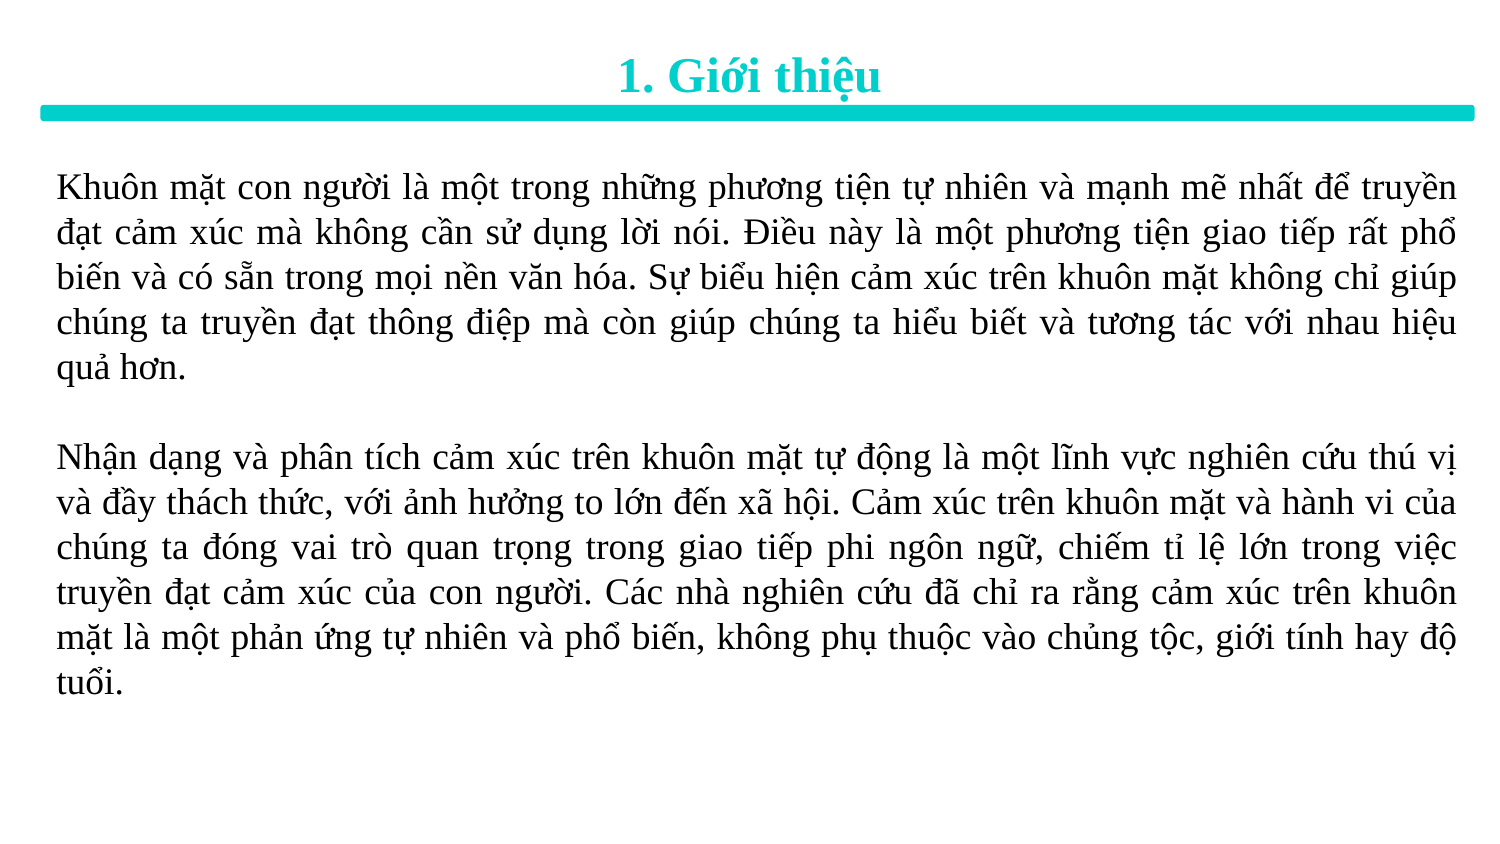

1. Giới thiệu

Khuôn mặt con người là một trong những phương tiện tự nhiên và mạnh mẽ nhất để truyền đạt cảm xúc mà không cần sử dụng lời nói. Điều này là một phương tiện giao tiếp rất phổ biến và có sẵn trong mọi nền văn hóa. Sự biểu hiện cảm xúc trên khuôn mặt không chỉ giúp chúng ta truyền đạt thông điệp mà còn giúp chúng ta hiểu biết và tương tác với nhau hiệu quả hơn.

Nhận dạng và phân tích cảm xúc trên khuôn mặt tự động là một lĩnh vực nghiên cứu thú vị và đầy thách thức, với ảnh hưởng to lớn đến xã hội. Cảm xúc trên khuôn mặt và hành vi của chúng ta đóng vai trò quan trọng trong giao tiếp phi ngôn ngữ, chiếm tỉ lệ lớn trong việc truyền đạt cảm xúc của con người. Các nhà nghiên cứu đã chỉ ra rằng cảm xúc trên khuôn mặt là một phản ứng tự nhiên và phổ biến, không phụ thuộc vào chủng tộc, giới tính hay độ tuổi.